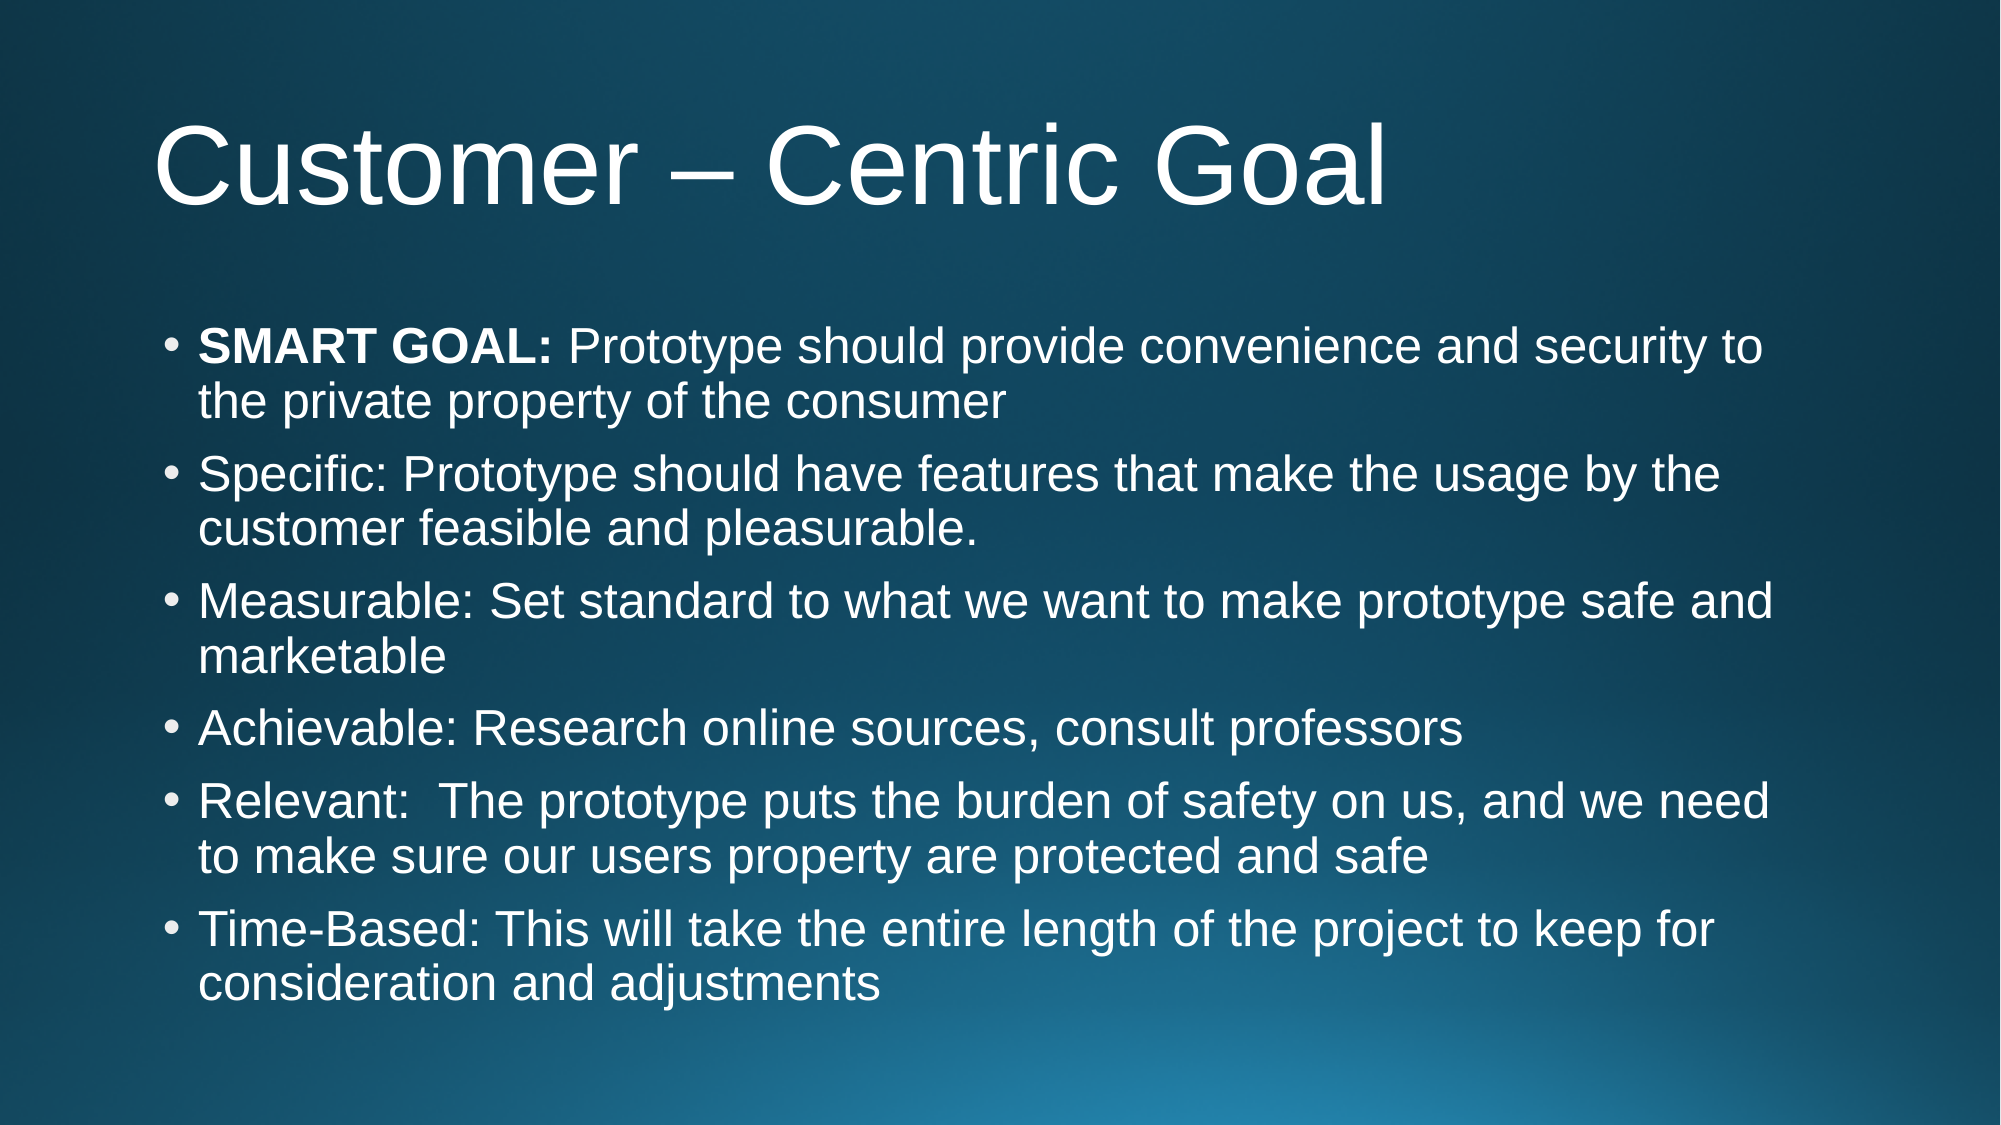

# Customer – Centric Goal
SMART GOAL: Prototype should provide convenience and security to the private property of the consumer
Specific: Prototype should have features that make the usage by the customer feasible and pleasurable.
Measurable: Set standard to what we want to make prototype safe and marketable
Achievable: Research online sources, consult professors
Relevant:  The prototype puts the burden of safety on us, and we need to make sure our users property are protected and safe
Time-Based: This will take the entire length of the project to keep for consideration and adjustments